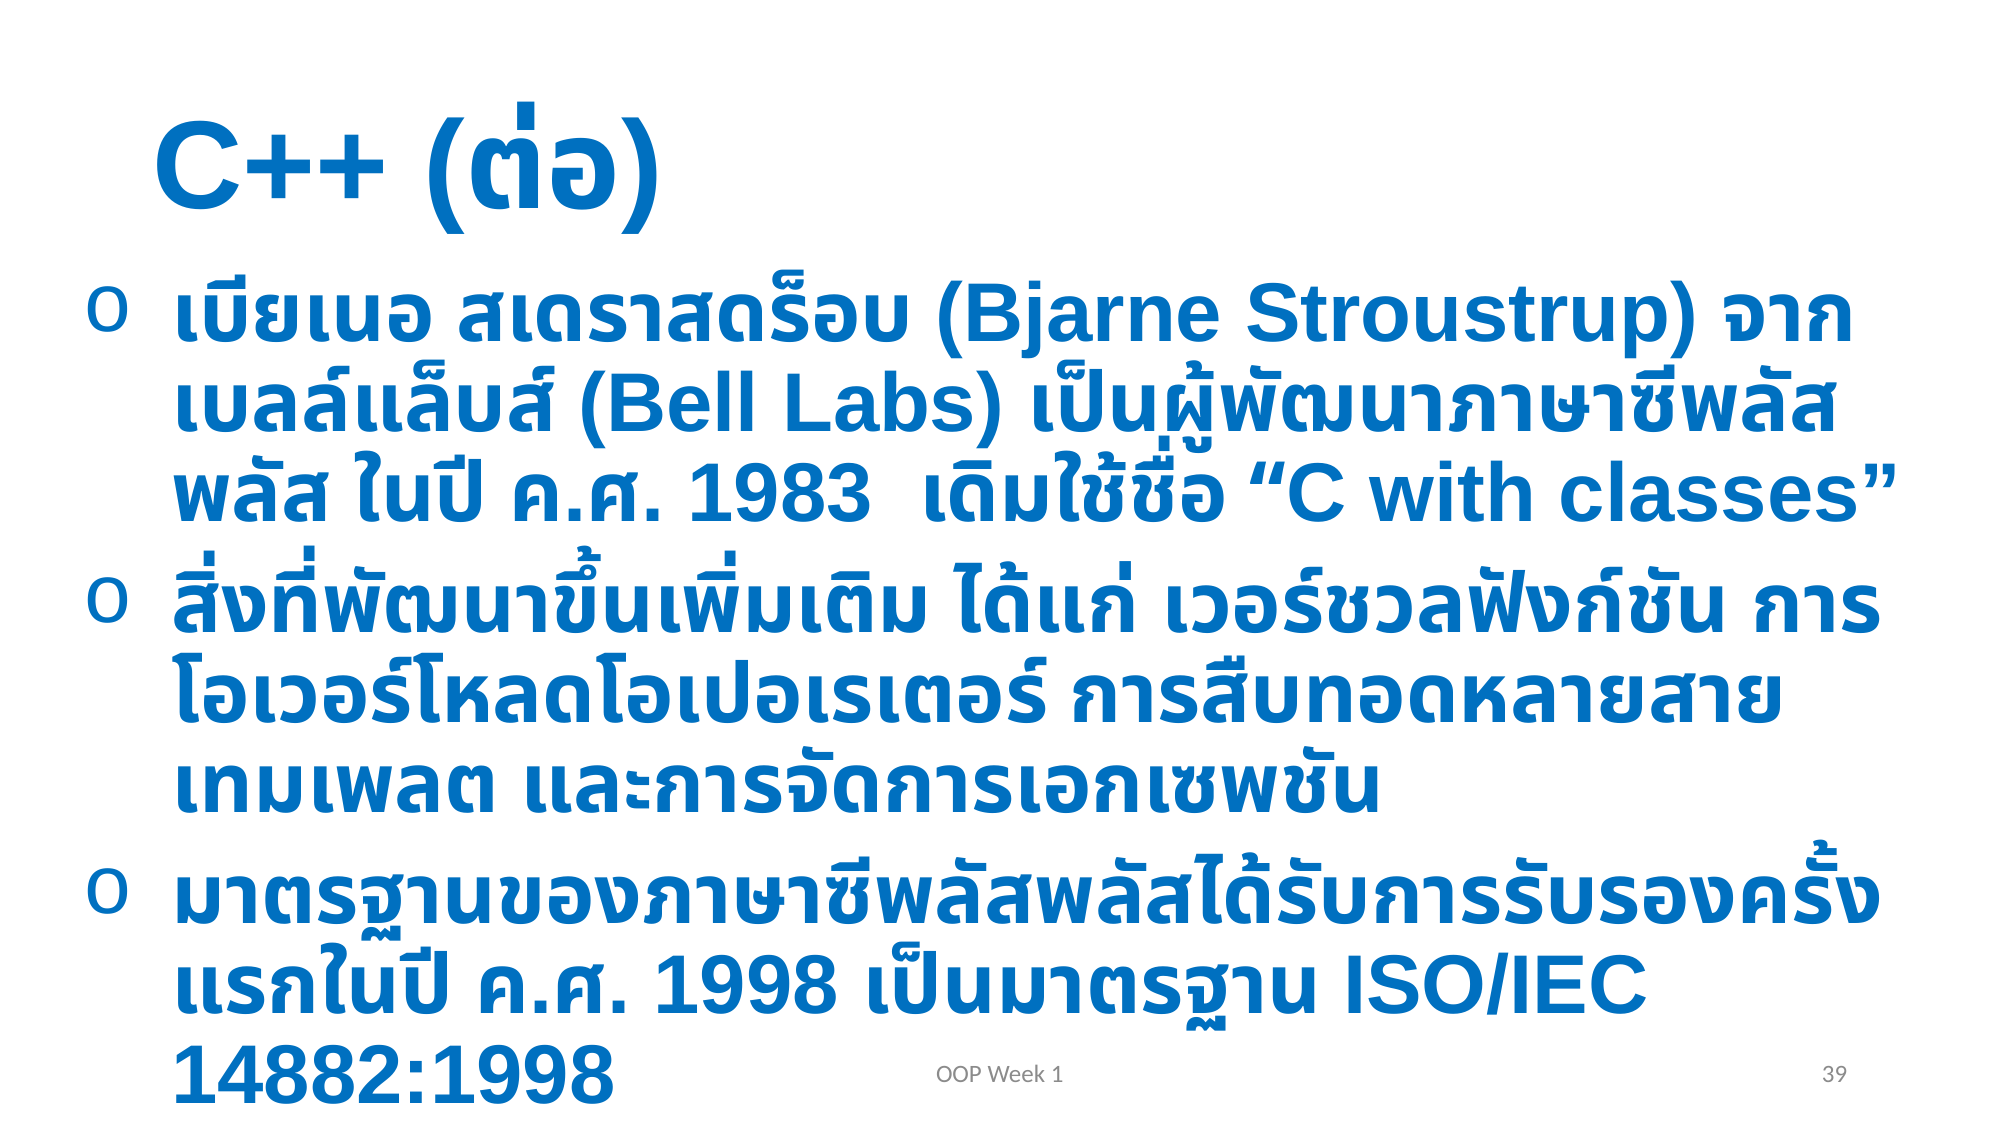

# C++ (ต่อ)
เบียเนอ สเดราสดร็อบ (Bjarne Stroustrup) จากเบลล์แล็บส์ (Bell Labs) เป็นผู้พัฒนาภาษาซีพลัสพลัส ในปี ค.ศ. 1983  เดิมใช้ชื่อ “C with classes”
สิ่งที่พัฒนาขึ้นเพิ่มเติม ได้แก่ เวอร์ชวลฟังก์ชัน การโอเวอร์โหลดโอเปอเรเตอร์ การสืบทอดหลายสาย เทมเพลต และการจัดการเอกเซพชัน
มาตรฐานของภาษาซีพลัสพลัสได้รับการรับรองครั้งแรกในปี ค.ศ. 1998 เป็นมาตรฐาน ISO/IEC 14882:1998
OOP Week 1
39